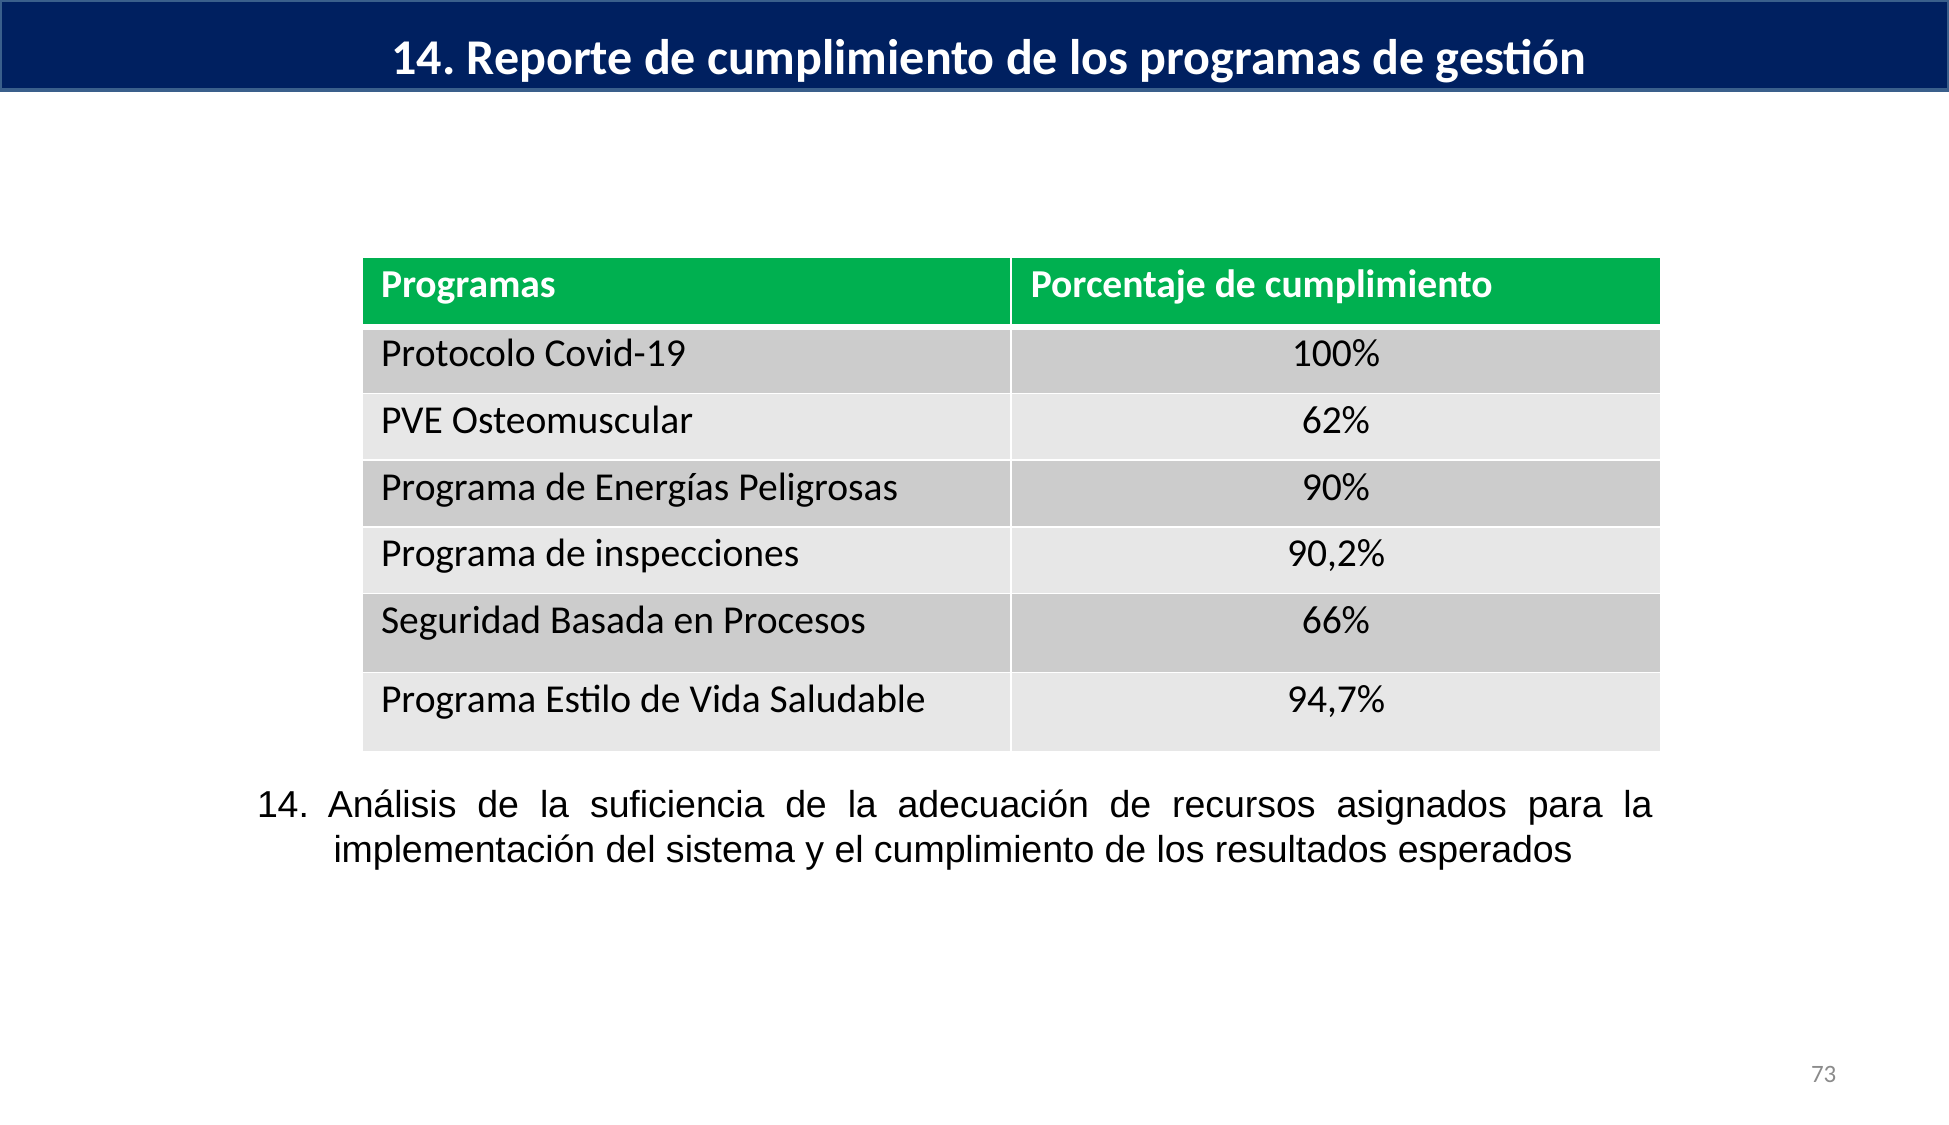

14. Reporte de cumplimiento de los programas de gestión
| Programas | Porcentaje de cumplimiento |
| --- | --- |
| Protocolo Covid-19 | 100% |
| PVE Osteomuscular | 62% |
| Programa de Energías Peligrosas | 90% |
| Programa de inspecciones | 90,2% |
| Seguridad Basada en Procesos | 66% |
| Programa Estilo de Vida Saludable | 94,7% |
14. Análisis de la suficiencia de la adecuación de recursos asignados para la implementación del sistema y el cumplimiento de los resultados esperados
73